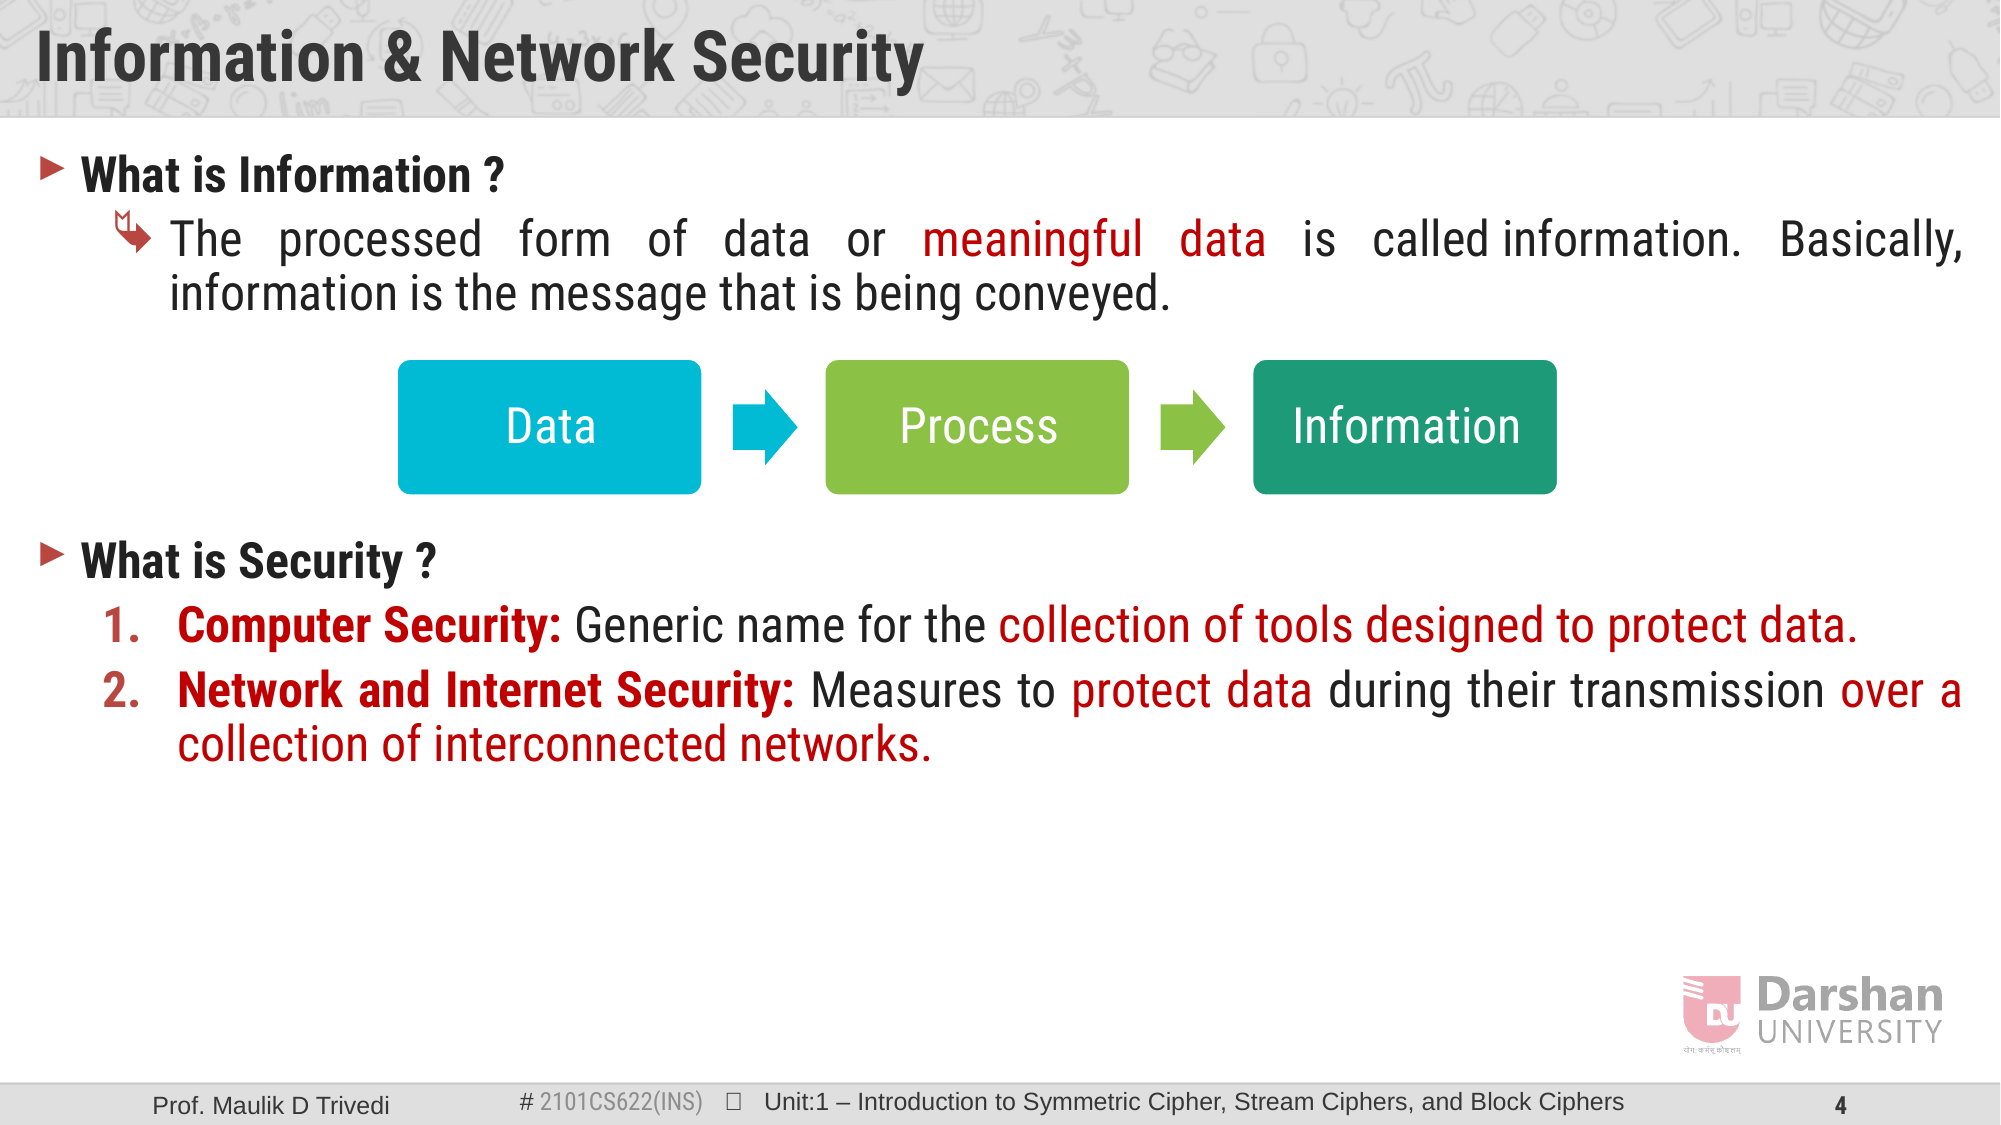

# Information & Network Security
What is Information ?
The processed form of data or meaningful data is called information. Basically, information is the message that is being conveyed.

What is Security ?
Computer Security: Generic name for the collection of tools designed to protect data.
Network and Internet Security: Measures to protect data during their transmission over a collection of interconnected networks.

Data

Process

Information